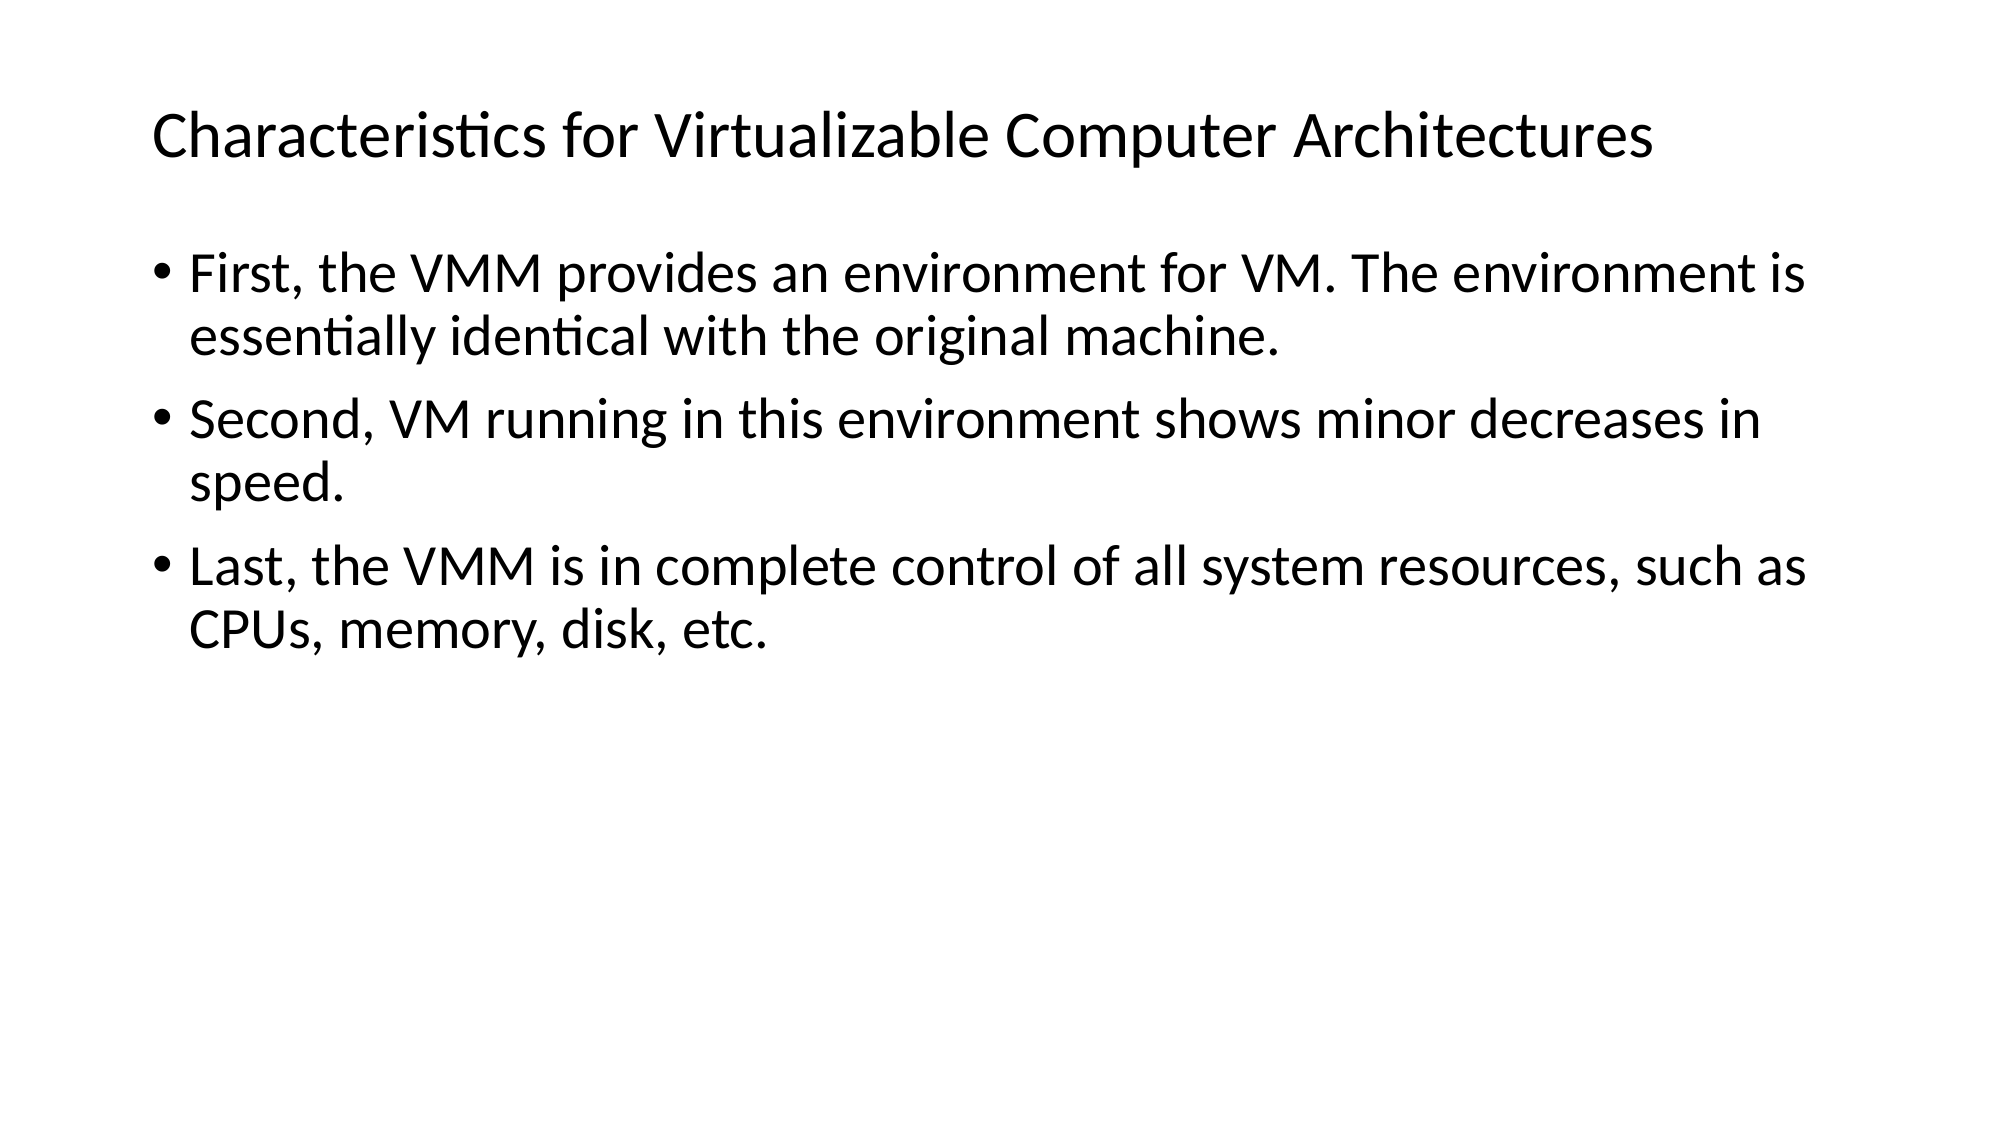

# Characteristics for Virtualizable Computer Architectures
First, the VMM provides an environment for VM. The environment is essentially identical with the original machine.
Second, VM running in this environment shows minor decreases in speed.
Last, the VMM is in complete control of all system resources, such as CPUs, memory, disk, etc.